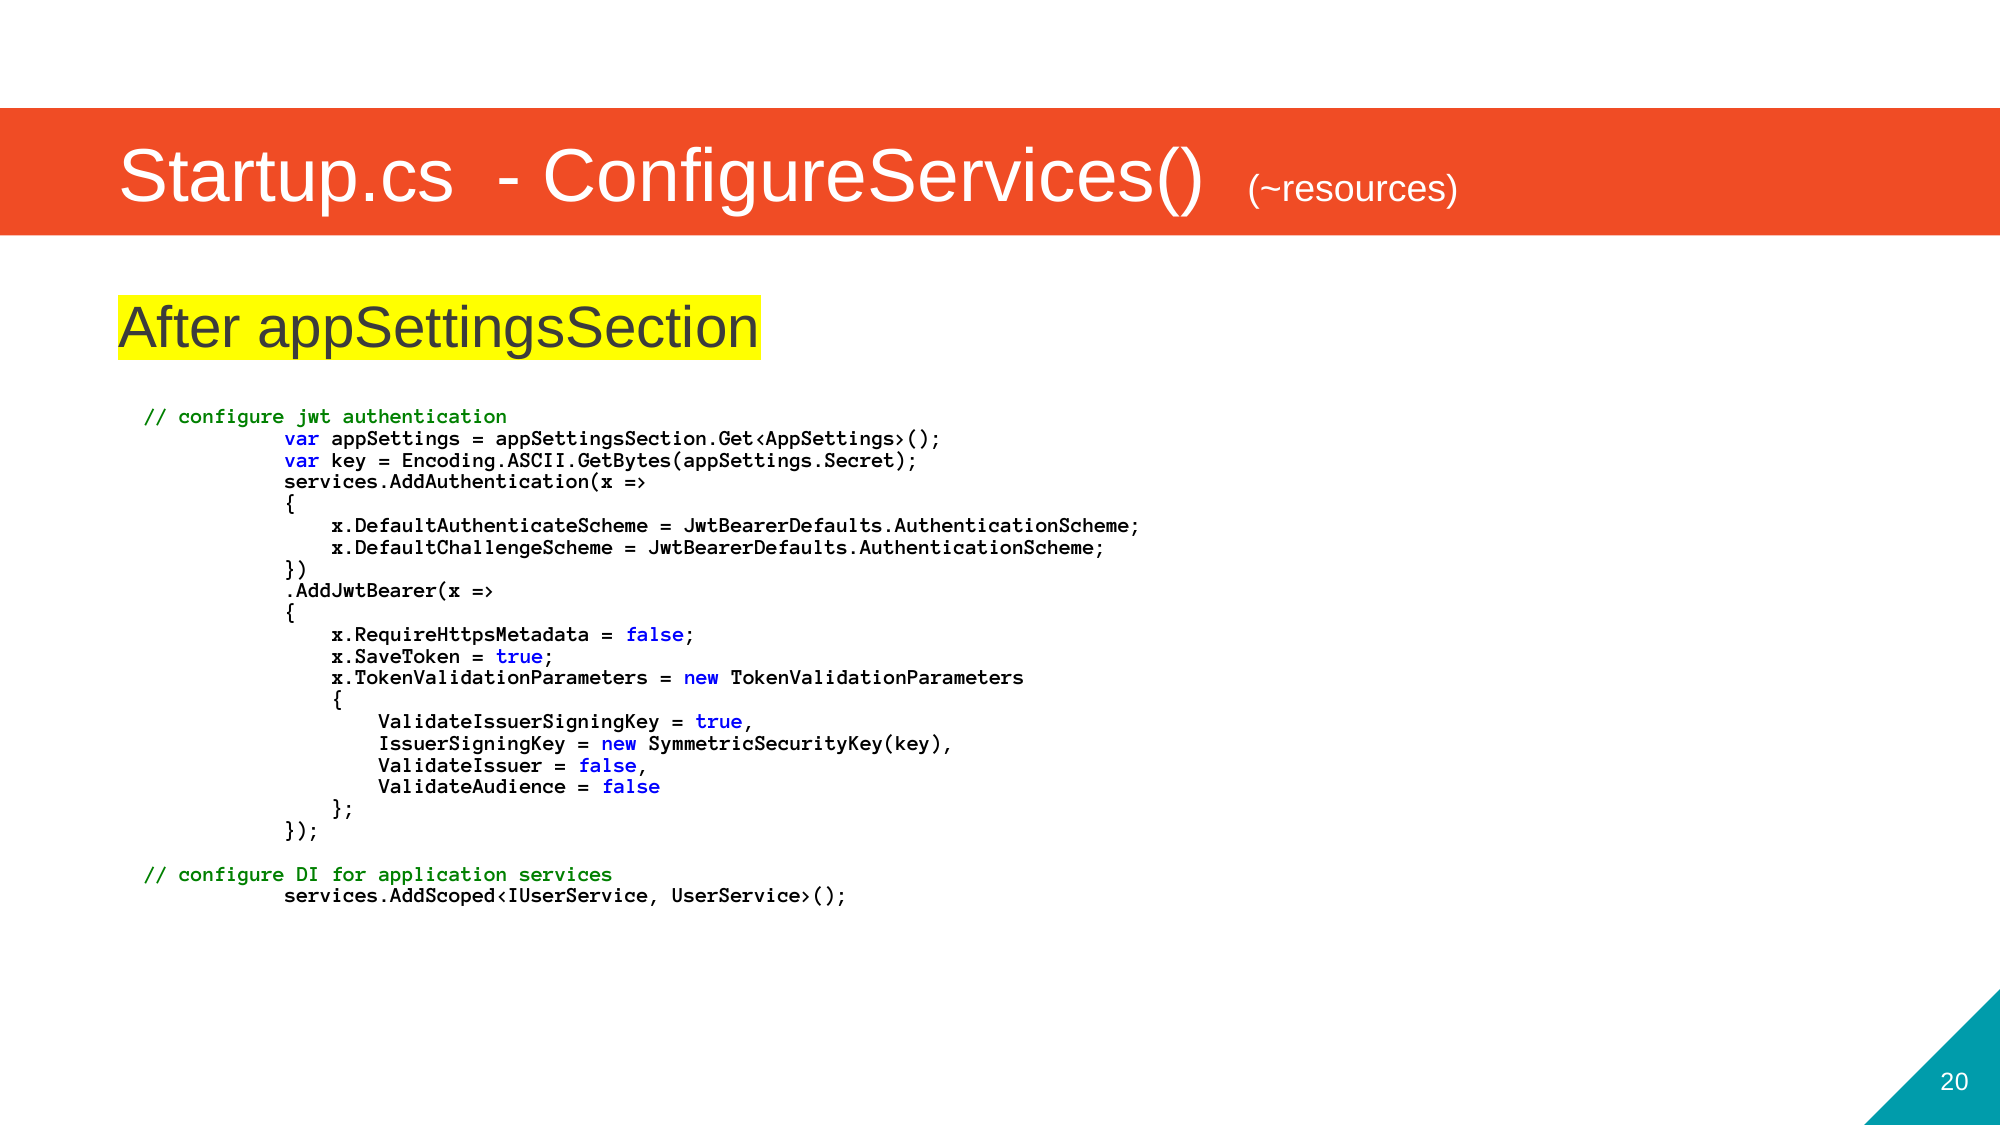

# Startup.cs  - ConfigureServices()  (~resources)
After appSettingsSection

| // configure jwt authentication var appSettings = appSettingsSection.Get<AppSettings>(); var key = Encoding.ASCII.GetBytes(appSettings.Secret); services.AddAuthentication(x => { x.DefaultAuthenticateScheme = JwtBearerDefaults.AuthenticationScheme; x.DefaultChallengeScheme = JwtBearerDefaults.AuthenticationScheme; }) .AddJwtBearer(x => { x.RequireHttpsMetadata = false; x.SaveToken = true; x.TokenValidationParameters = new TokenValidationParameters { ValidateIssuerSigningKey = true, IssuerSigningKey = new SymmetricSecurityKey(key), ValidateIssuer = false, ValidateAudience = false }; }); // configure DI for application services services.AddScoped<IUserService, UserService>(); |
| --- |
20